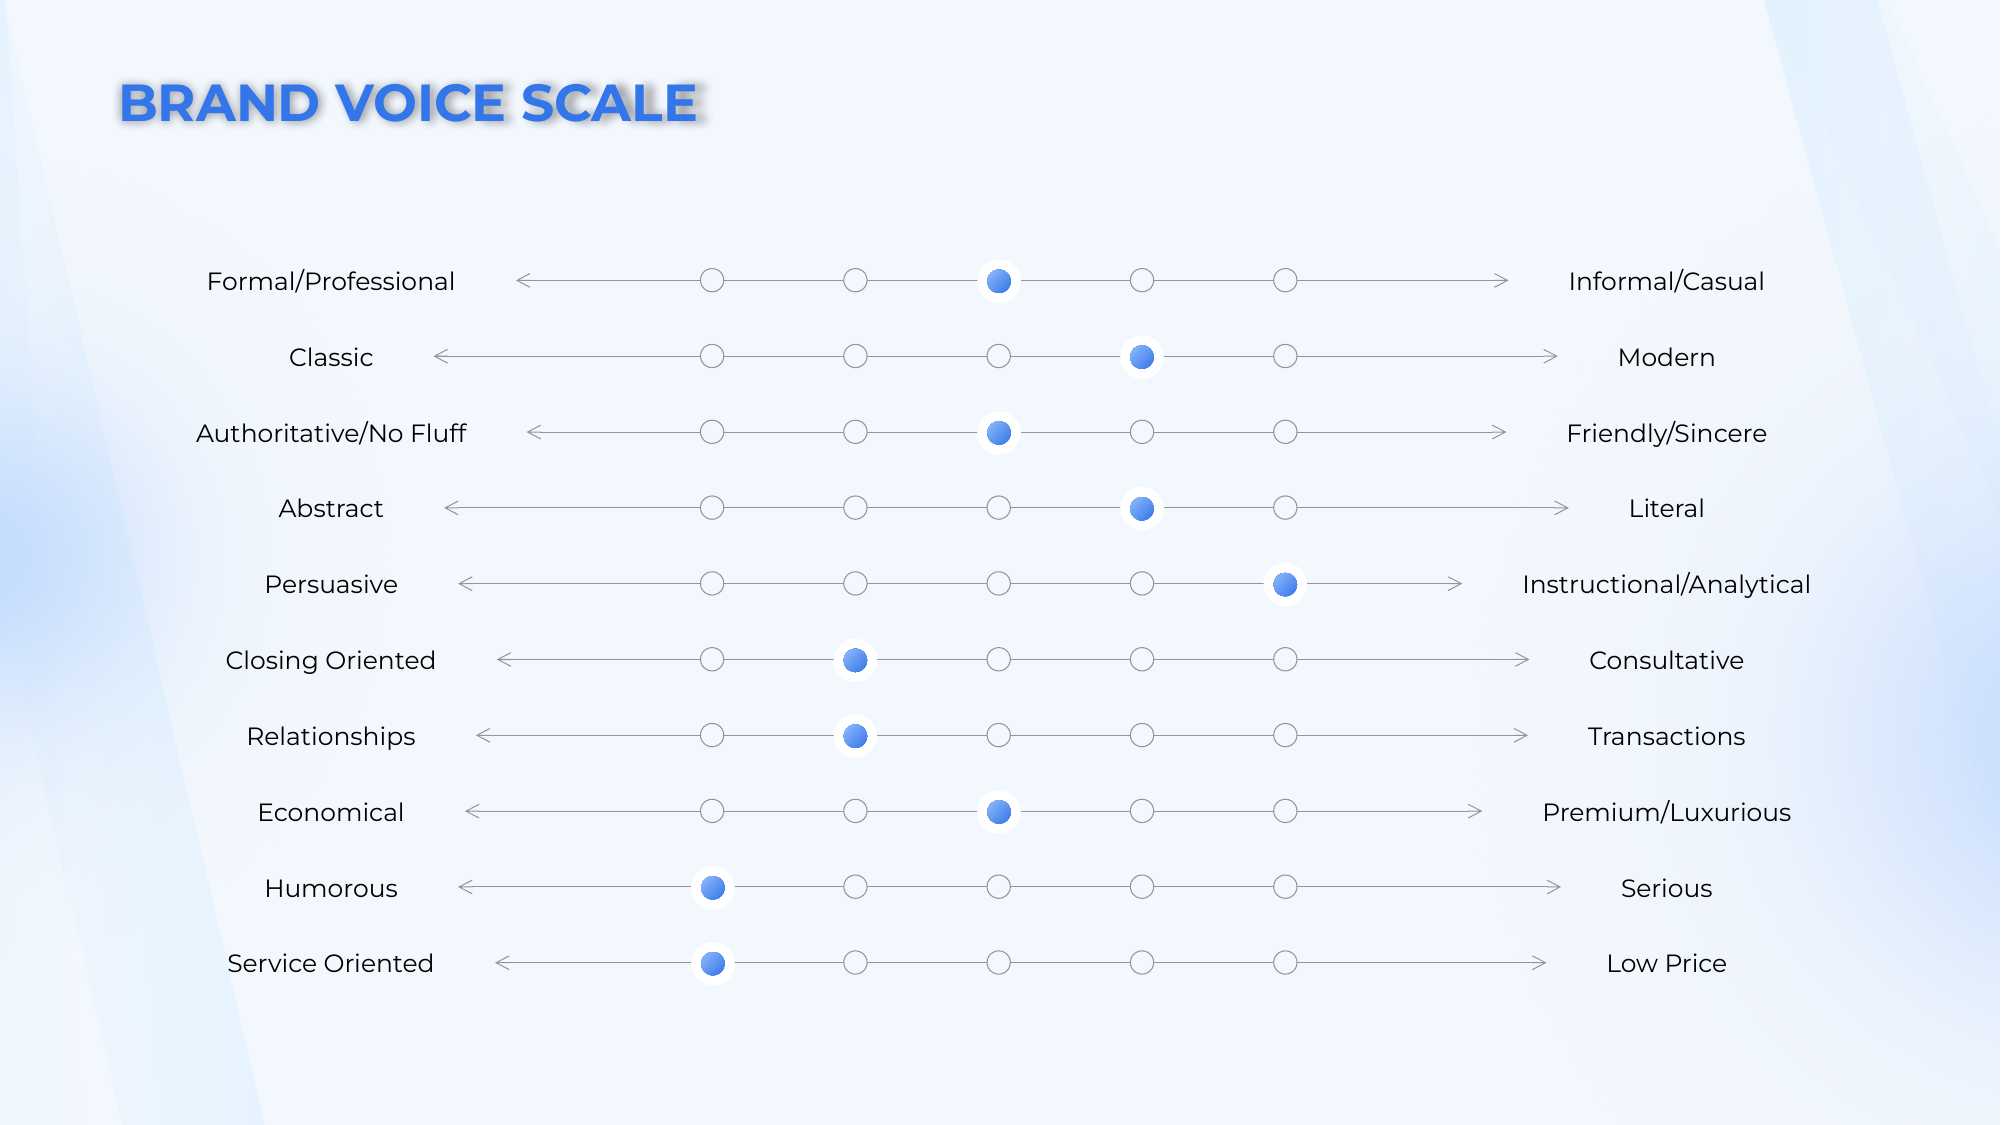

BRAND VOICE SCALE

Formal/Professional
Informal/Casual

Classic
Modern

Authoritative/No Fluff
Friendly/Sincere

Abstract
Literal

Persuasive
Instructional/Analytical

Closing Oriented
Consultative

Relationships
Transactions

Economical
Premium/Luxurious

Humorous
Serious

Service Oriented
Low Price